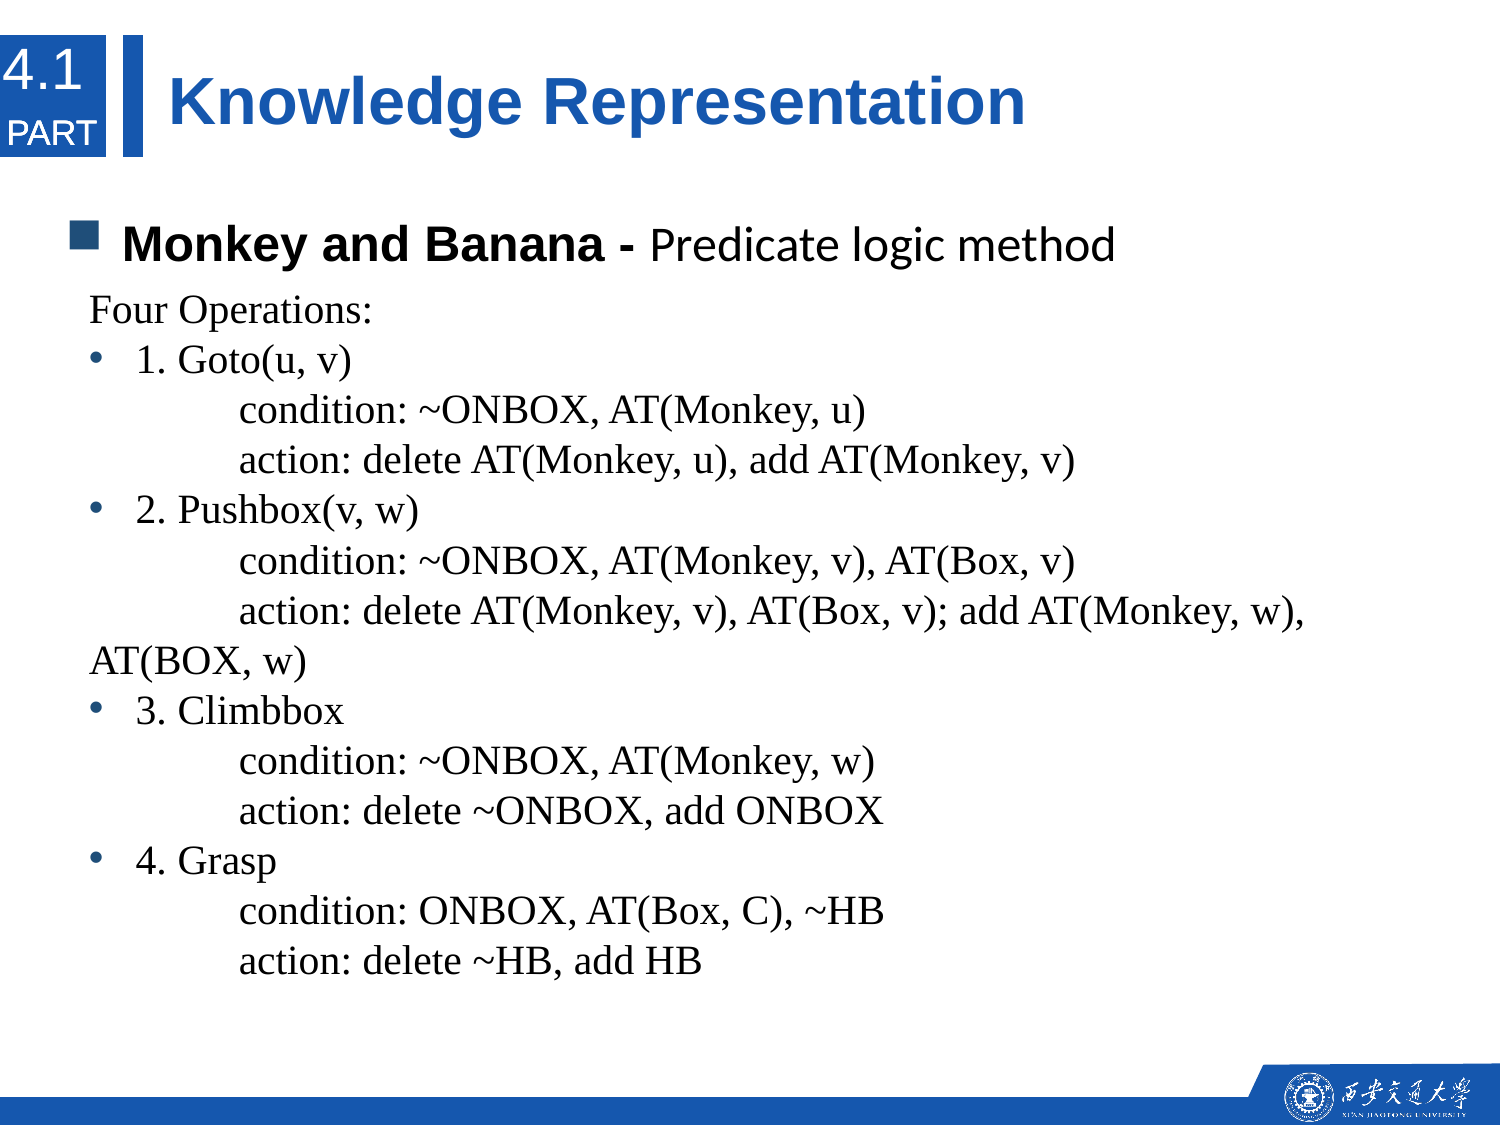

4.1

Knowledge Representation
PART
PART
PART
Monkey and Banana - Predicate logic method
Four Operations:
1. Goto(u, v)
	condition: ~ONBOX, AT(Monkey, u)
	action: delete AT(Monkey, u), add AT(Monkey, v)
2. Pushbox(v, w)
	condition: ~ONBOX, AT(Monkey, v), AT(Box, v)
	action: delete AT(Monkey, v), AT(Box, v); add AT(Monkey, w), AT(BOX, w)
3. Climbbox
	condition: ~ONBOX, AT(Monkey, w)
	action: delete ~ONBOX, add ONBOX
4. Grasp
	condition: ONBOX, AT(Box, C), ~HB
	action: delete ~HB, add HB